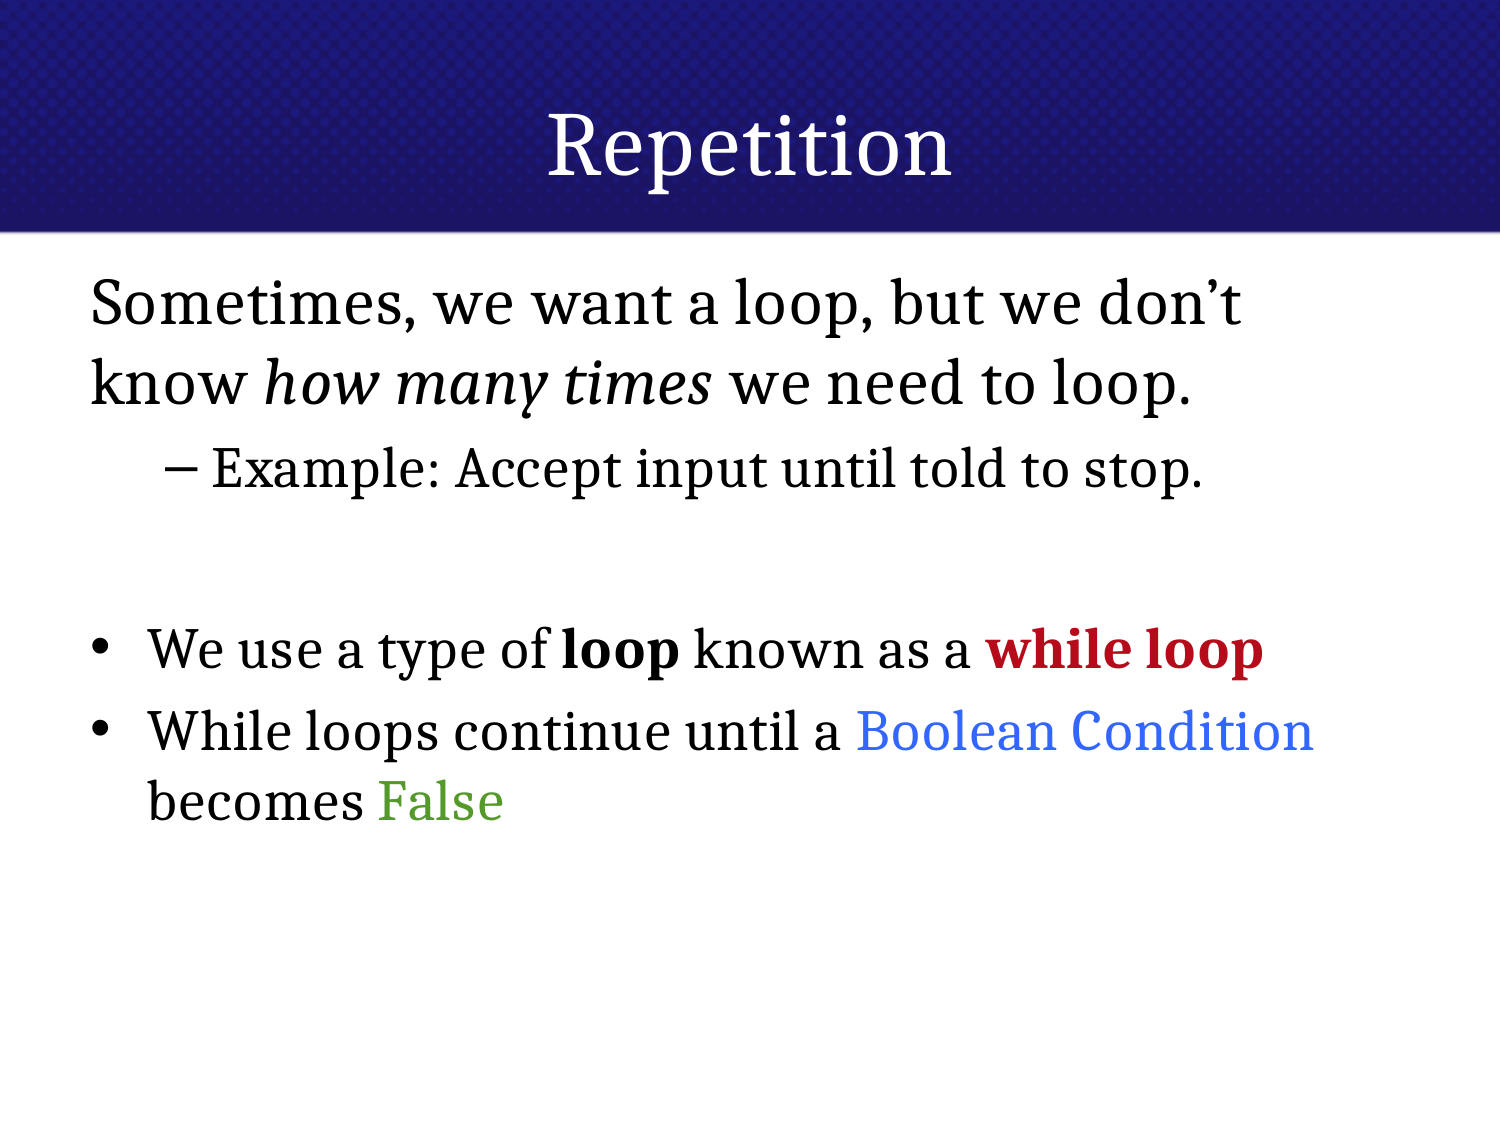

# Repetition
Sometimes, we want a loop, but we don’t know how many times we need to loop.
Example: Accept input until told to stop.

We use a type of loop known as a while loop
While loops continue until a Boolean Condition becomes False